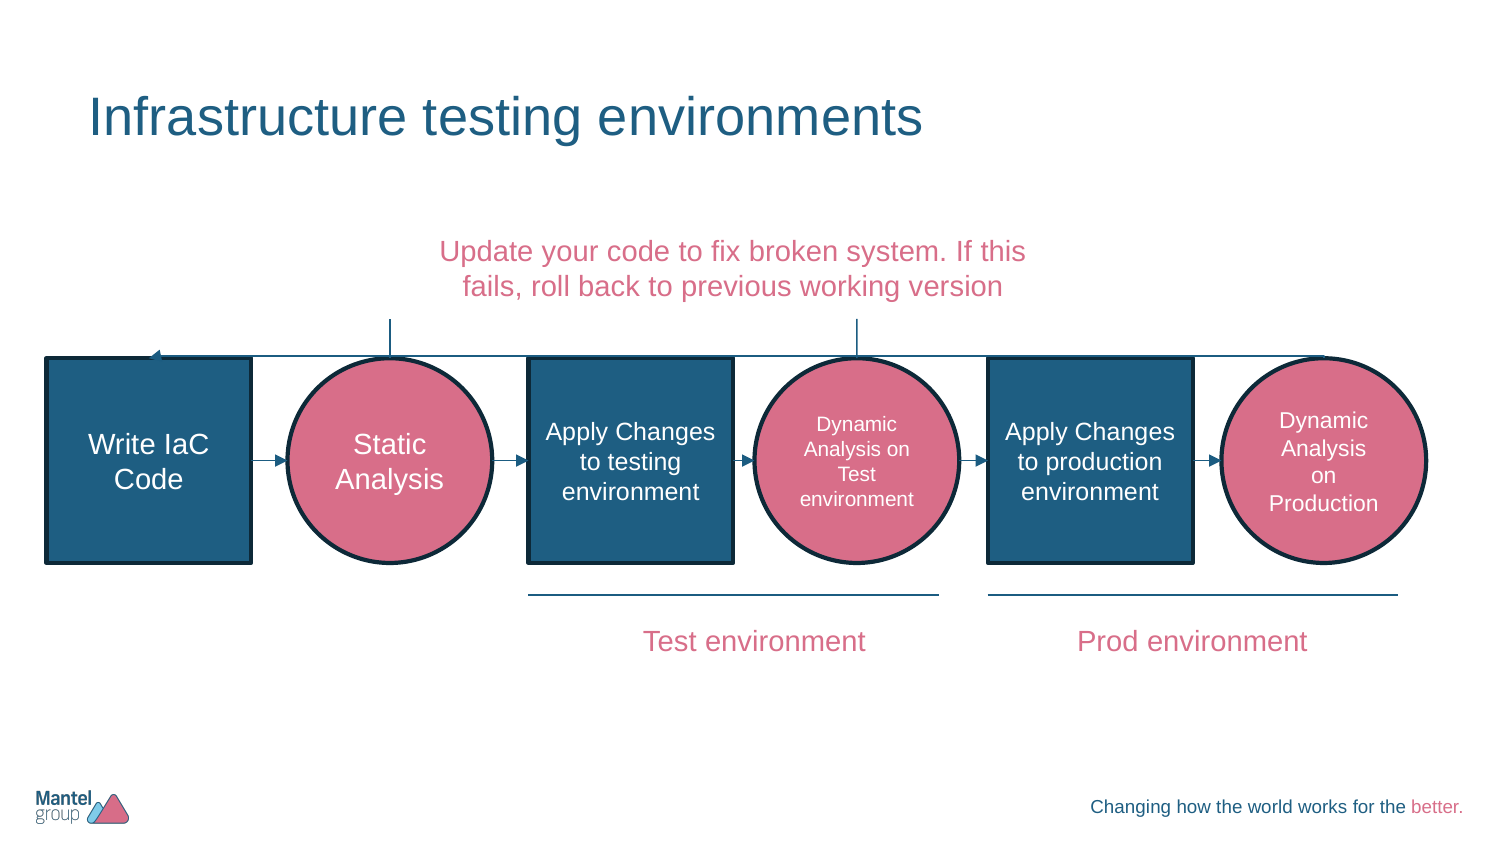

# Infrastructure testing environments
Update your code to fix broken system. If this fails, roll back to previous working version
Apply Changes to production environment
Dynamic Analysis on Production
Write IaC Code
Static Analysis
Apply Changes to testing environment
Dynamic Analysis on Test environment
Prod environment
Test environment